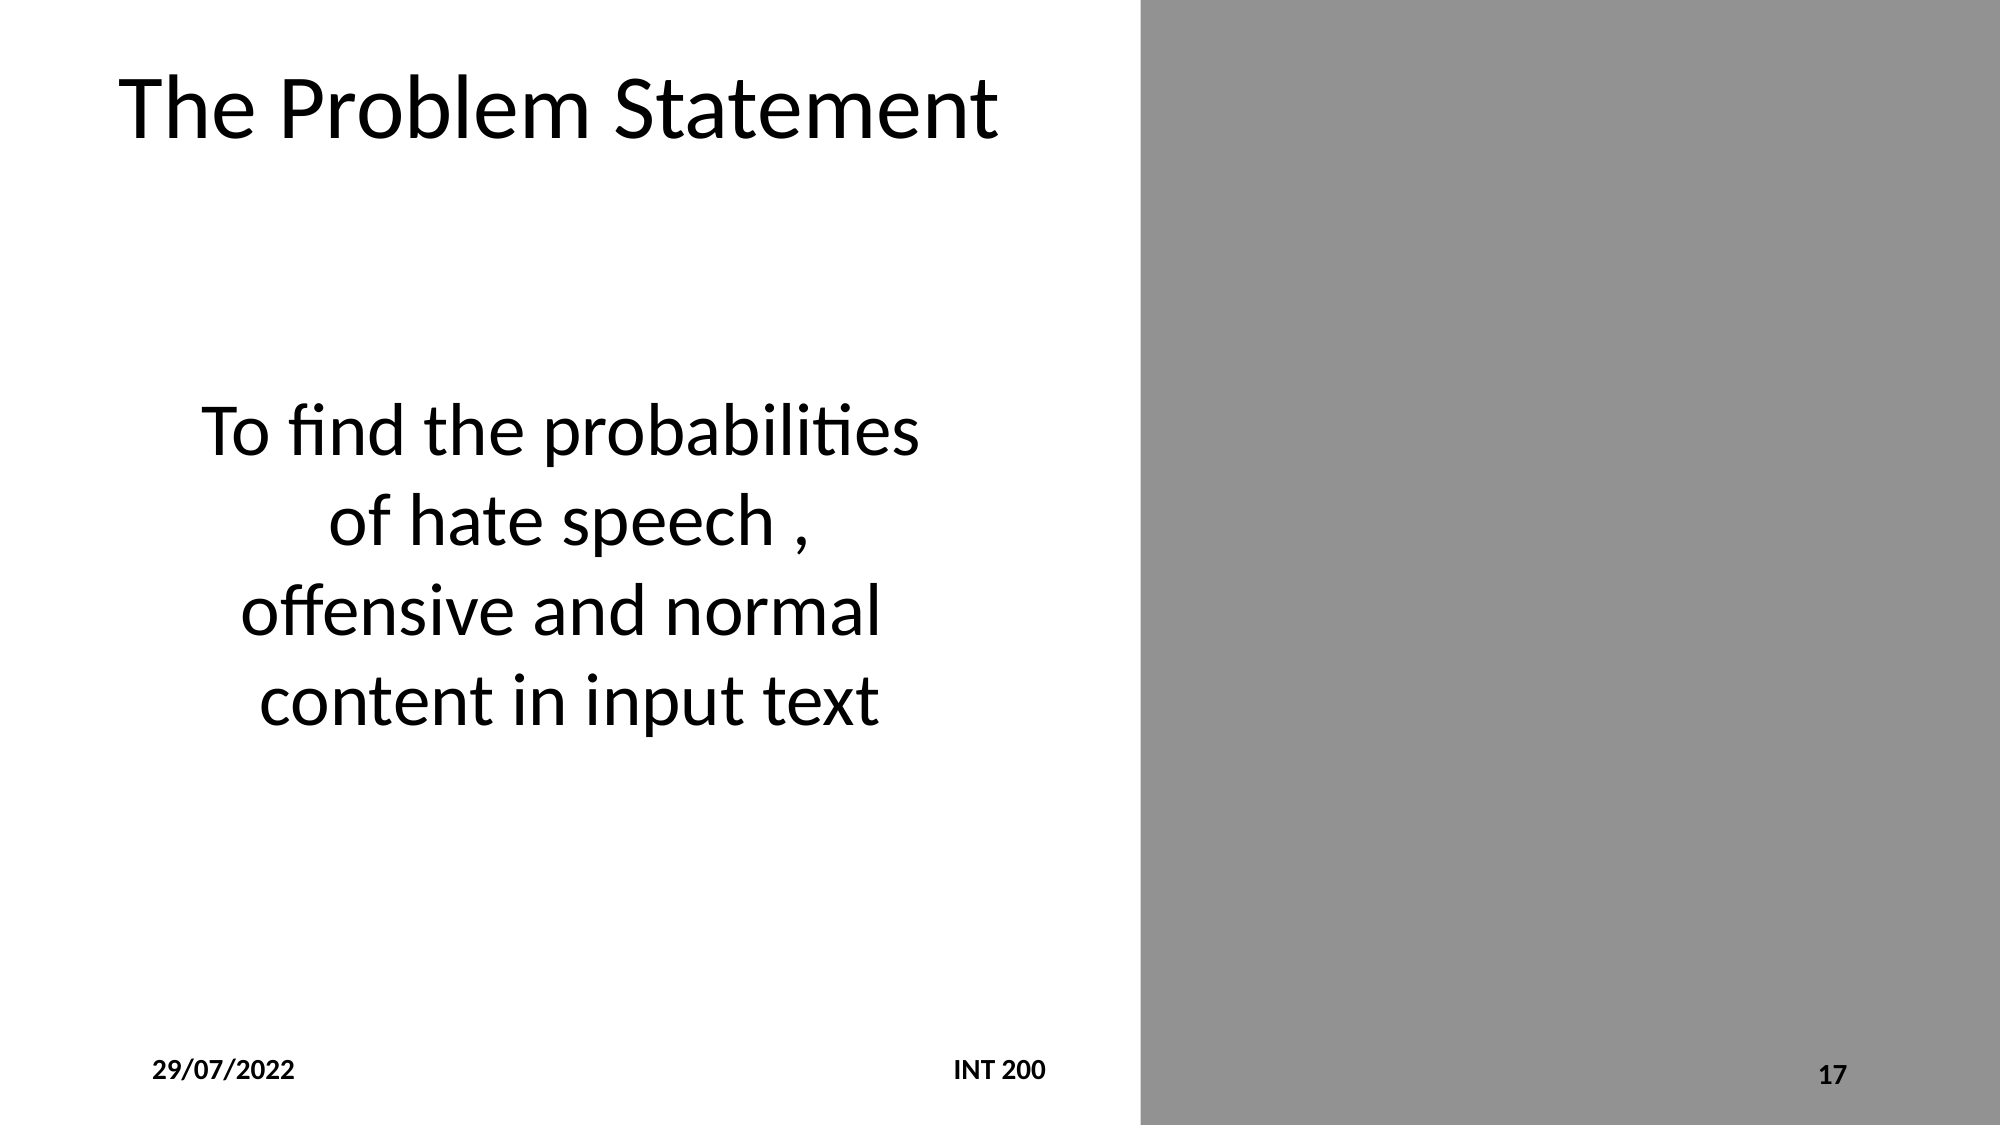

The Problem Statement

To find the probabilities
of hate speech ,
offensive and normal
content in input text
29/07/2022
INT 200
17